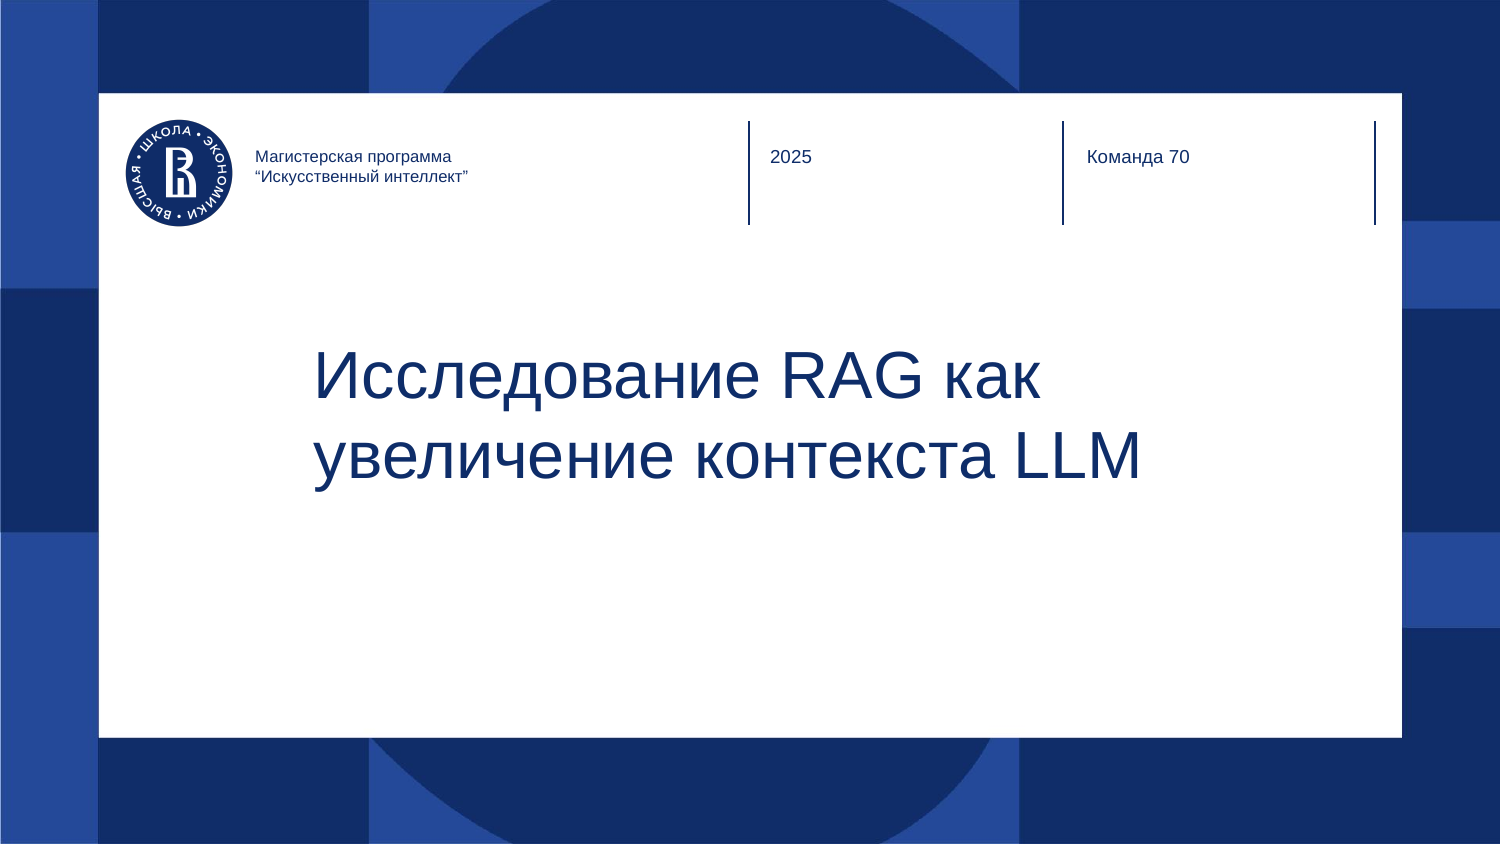

Команда 70
2025
Магистерская программа
“Искусственный интеллект”
# Исследование RAG как увеличение контекста LLM